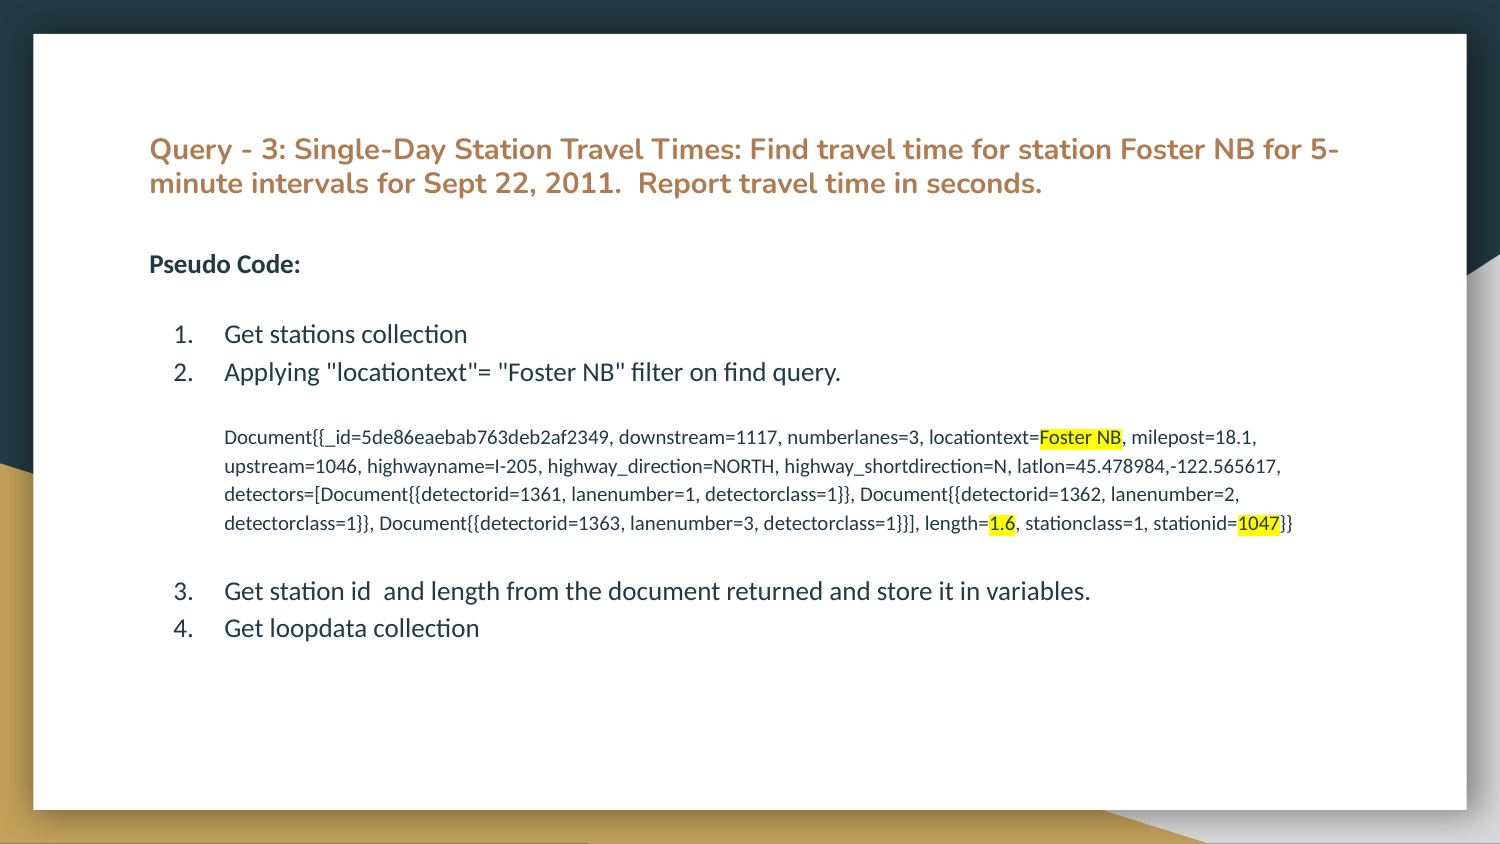

# Query - 3: Single-Day Station Travel Times: Find travel time for station Foster NB for 5-minute intervals for Sept 22, 2011.  Report travel time in seconds.
Pseudo Code:
Get stations collection
Applying "locationtext"= "Foster NB" filter on find query.
Document{{_id=5de86eaebab763deb2af2349, downstream=1117, numberlanes=3, locationtext=Foster NB, milepost=18.1, upstream=1046, highwayname=I-205, highway_direction=NORTH, highway_shortdirection=N, latlon=45.478984,-122.565617, detectors=[Document{{detectorid=1361, lanenumber=1, detectorclass=1}}, Document{{detectorid=1362, lanenumber=2, detectorclass=1}}, Document{{detectorid=1363, lanenumber=3, detectorclass=1}}], length=1.6, stationclass=1, stationid=1047}}
Get station id  and length from the document returned and store it in variables.
Get loopdata collection